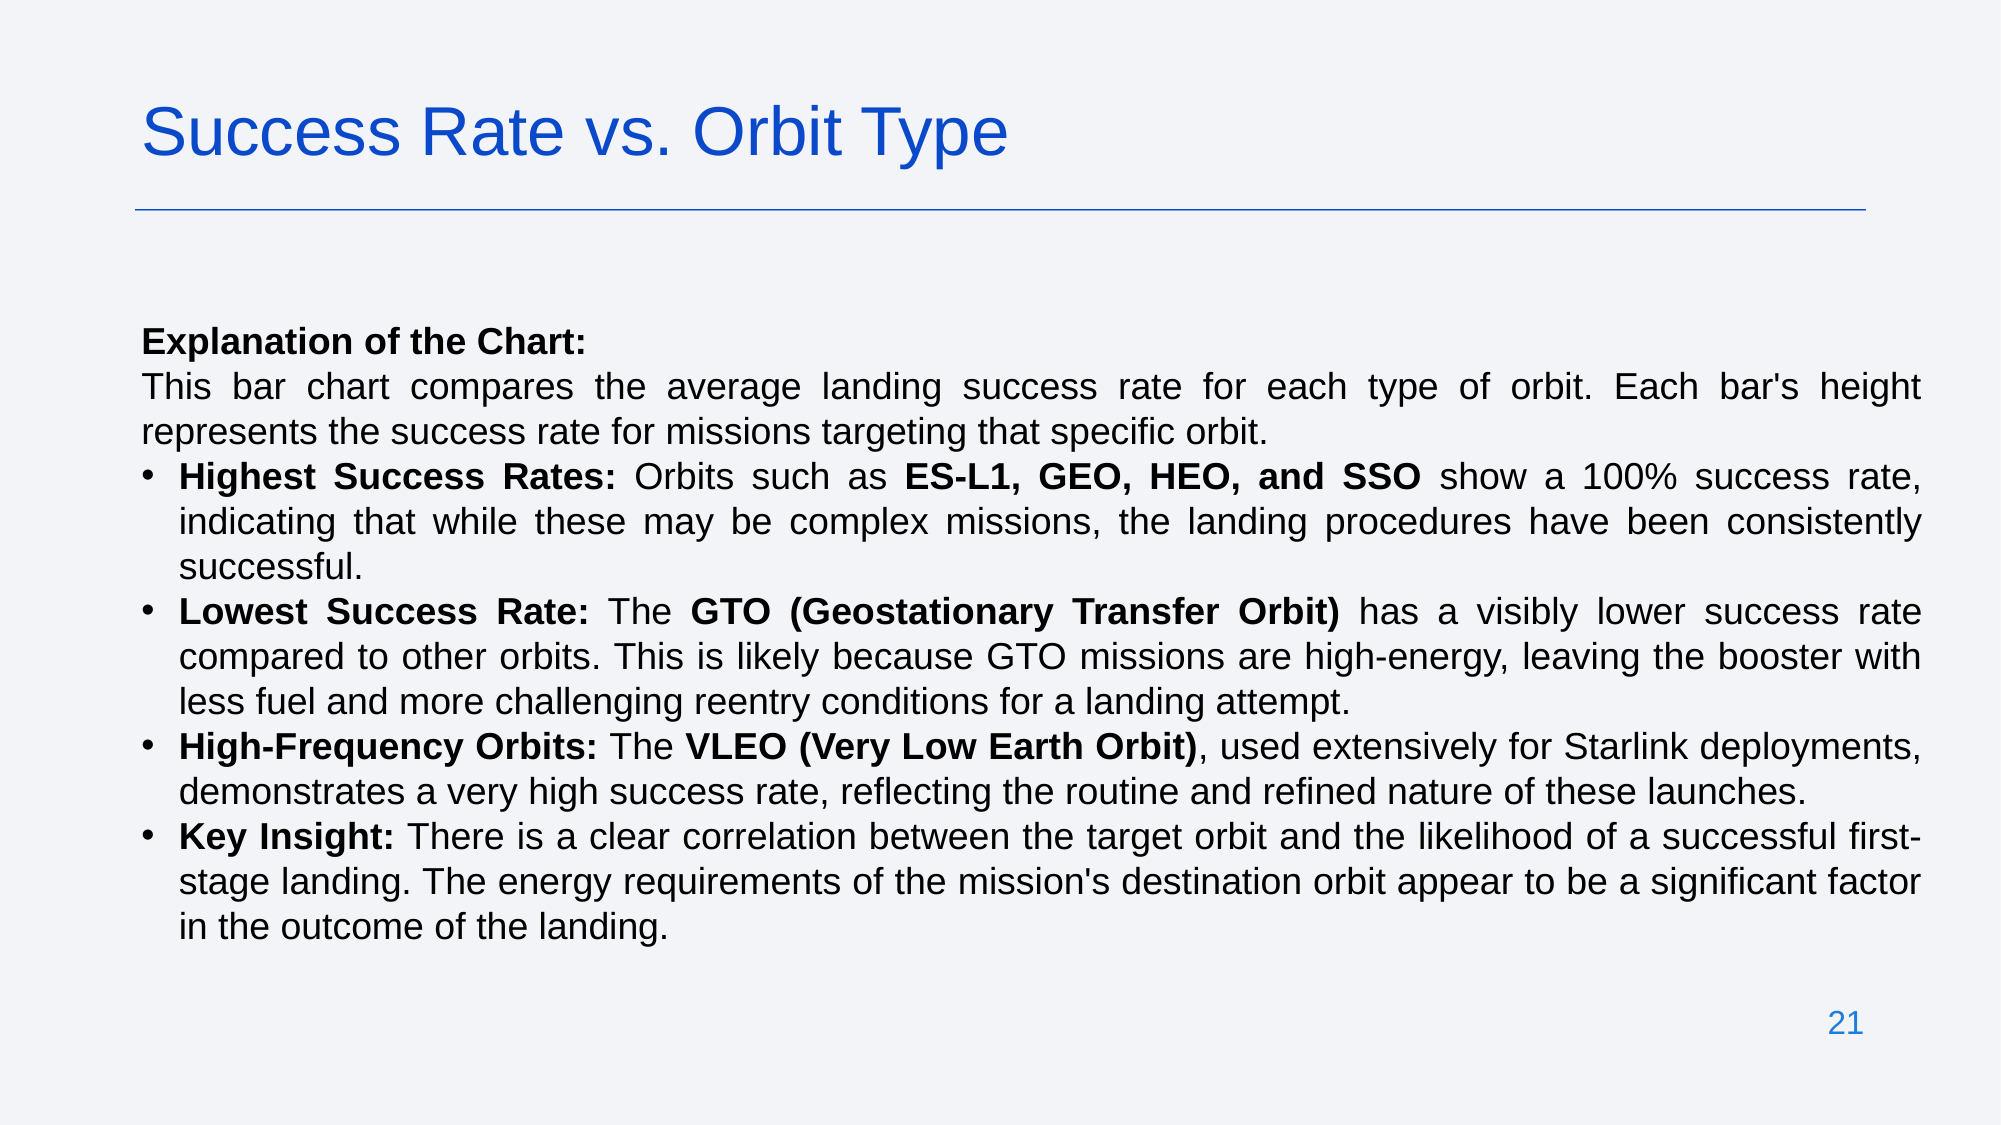

Success Rate vs. Orbit Type
Explanation of the Chart:
This bar chart compares the average landing success rate for each type of orbit. Each bar's height represents the success rate for missions targeting that specific orbit.
Highest Success Rates: Orbits such as ES-L1, GEO, HEO, and SSO show a 100% success rate, indicating that while these may be complex missions, the landing procedures have been consistently successful.
Lowest Success Rate: The GTO (Geostationary Transfer Orbit) has a visibly lower success rate compared to other orbits. This is likely because GTO missions are high-energy, leaving the booster with less fuel and more challenging reentry conditions for a landing attempt.
High-Frequency Orbits: The VLEO (Very Low Earth Orbit), used extensively for Starlink deployments, demonstrates a very high success rate, reflecting the routine and refined nature of these launches.
Key Insight: There is a clear correlation between the target orbit and the likelihood of a successful first-stage landing. The energy requirements of the mission's destination orbit appear to be a significant factor in the outcome of the landing.

21